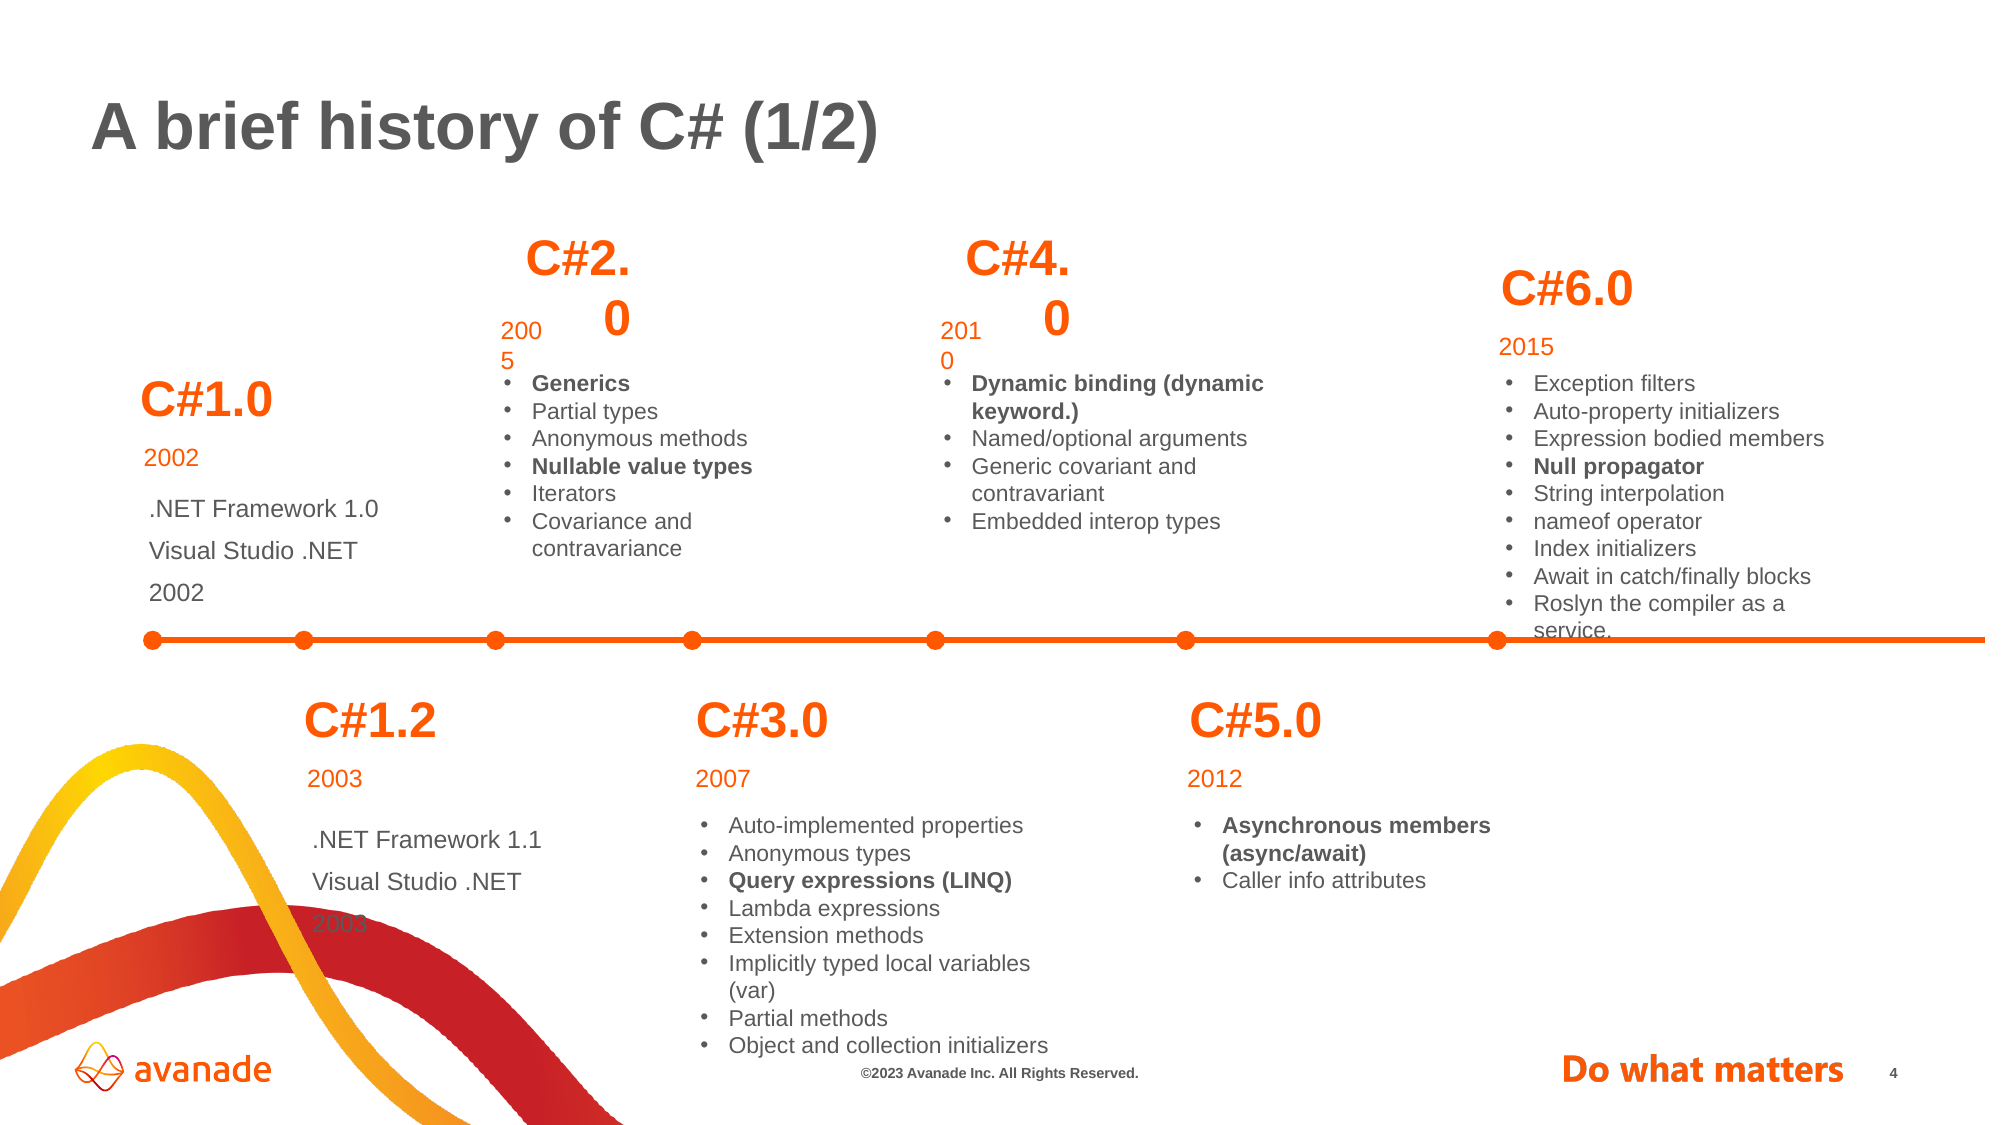

# A brief history of C# (1/2)​
C#2.0
C#4.0
C#6.0
2005
2010
2015
C#1.0
Generics
Partial types
Anonymous methods
Nullable value types
Iterators
Covariance and contravariance
Dynamic binding (dynamic keyword.)
Named/optional arguments
Generic covariant and contravariant
Embedded interop types
Exception filters
Auto-property initializers
Expression bodied members
Null propagator
String interpolation
nameof operator
Index initializers
Await in catch/finally blocks
Roslyn the compiler as a service.
2002
.NET Framework 1.0
Visual Studio .NET 2002

C#1.2
C#3.0
C#5.0
2003
2007
2012
.NET Framework 1.1
Visual Studio .NET 2003
Auto-implemented properties
Anonymous types
Query expressions (LINQ)
Lambda expressions
Extension methods
Implicitly typed local variables (var)
Partial methods
Object and collection initializers
Asynchronous members (async/await)
Caller info attributes
4